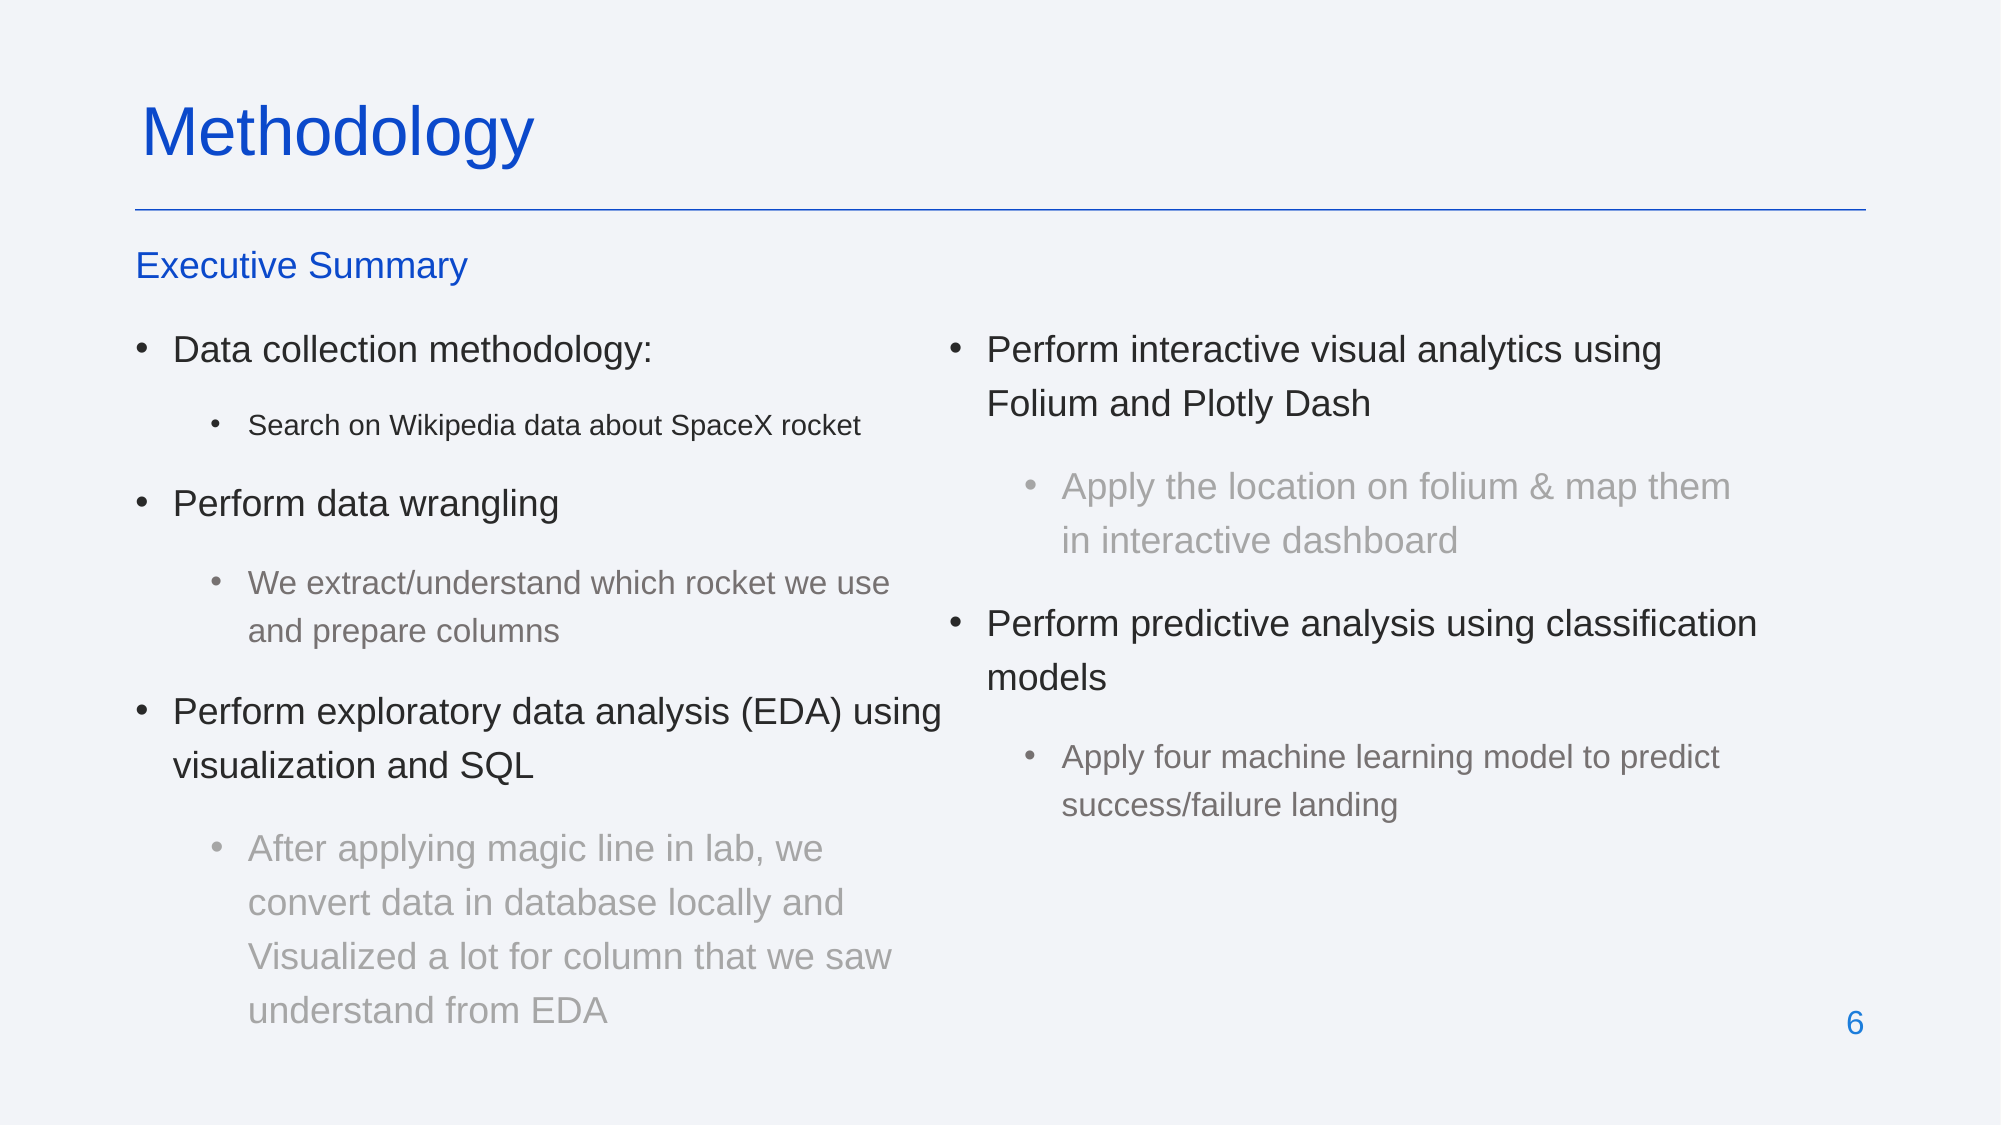

Methodology
Executive Summary
Data collection methodology:
Search on Wikipedia data about SpaceX rocket
Perform data wrangling
We extract/understand which rocket we use and prepare columns
Perform exploratory data analysis (EDA) using visualization and SQL
After applying magic line in lab, we convert data in database locally and Visualized a lot for column that we saw understand from EDA

Perform interactive visual analytics using Folium and Plotly Dash
Apply the location on folium & map them in interactive dashboard
Perform predictive analysis using classification models
Apply four machine learning model to predict success/failure landing

6